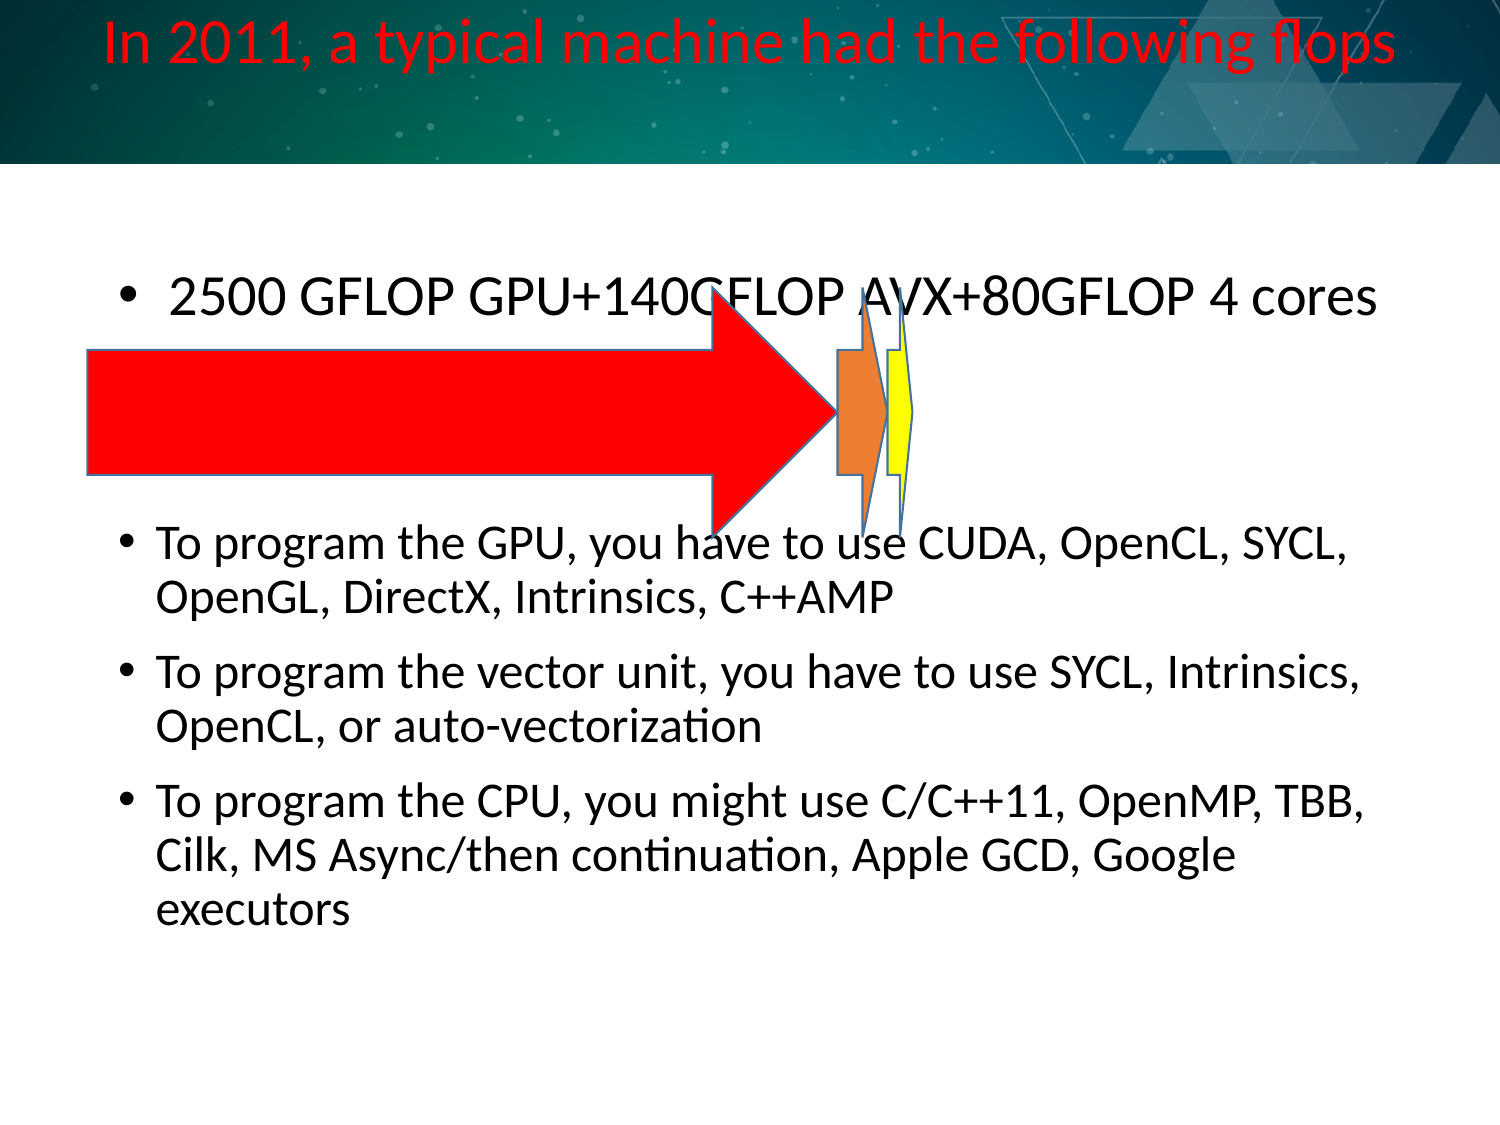

# In 2011, a typical machine had the following flops
 2500 GFLOP GPU+140GFLOP AVX+80GFLOP 4 cores

To program the GPU, you have to use CUDA, OpenCL, SYCL, OpenGL, DirectX, Intrinsics, C++AMP
To program the vector unit, you have to use SYCL, Intrinsics, OpenCL, or auto-vectorization
To program the CPU, you might use C/C++11, OpenMP, TBB, Cilk, MS Async/then continuation, Apple GCD, Google executors